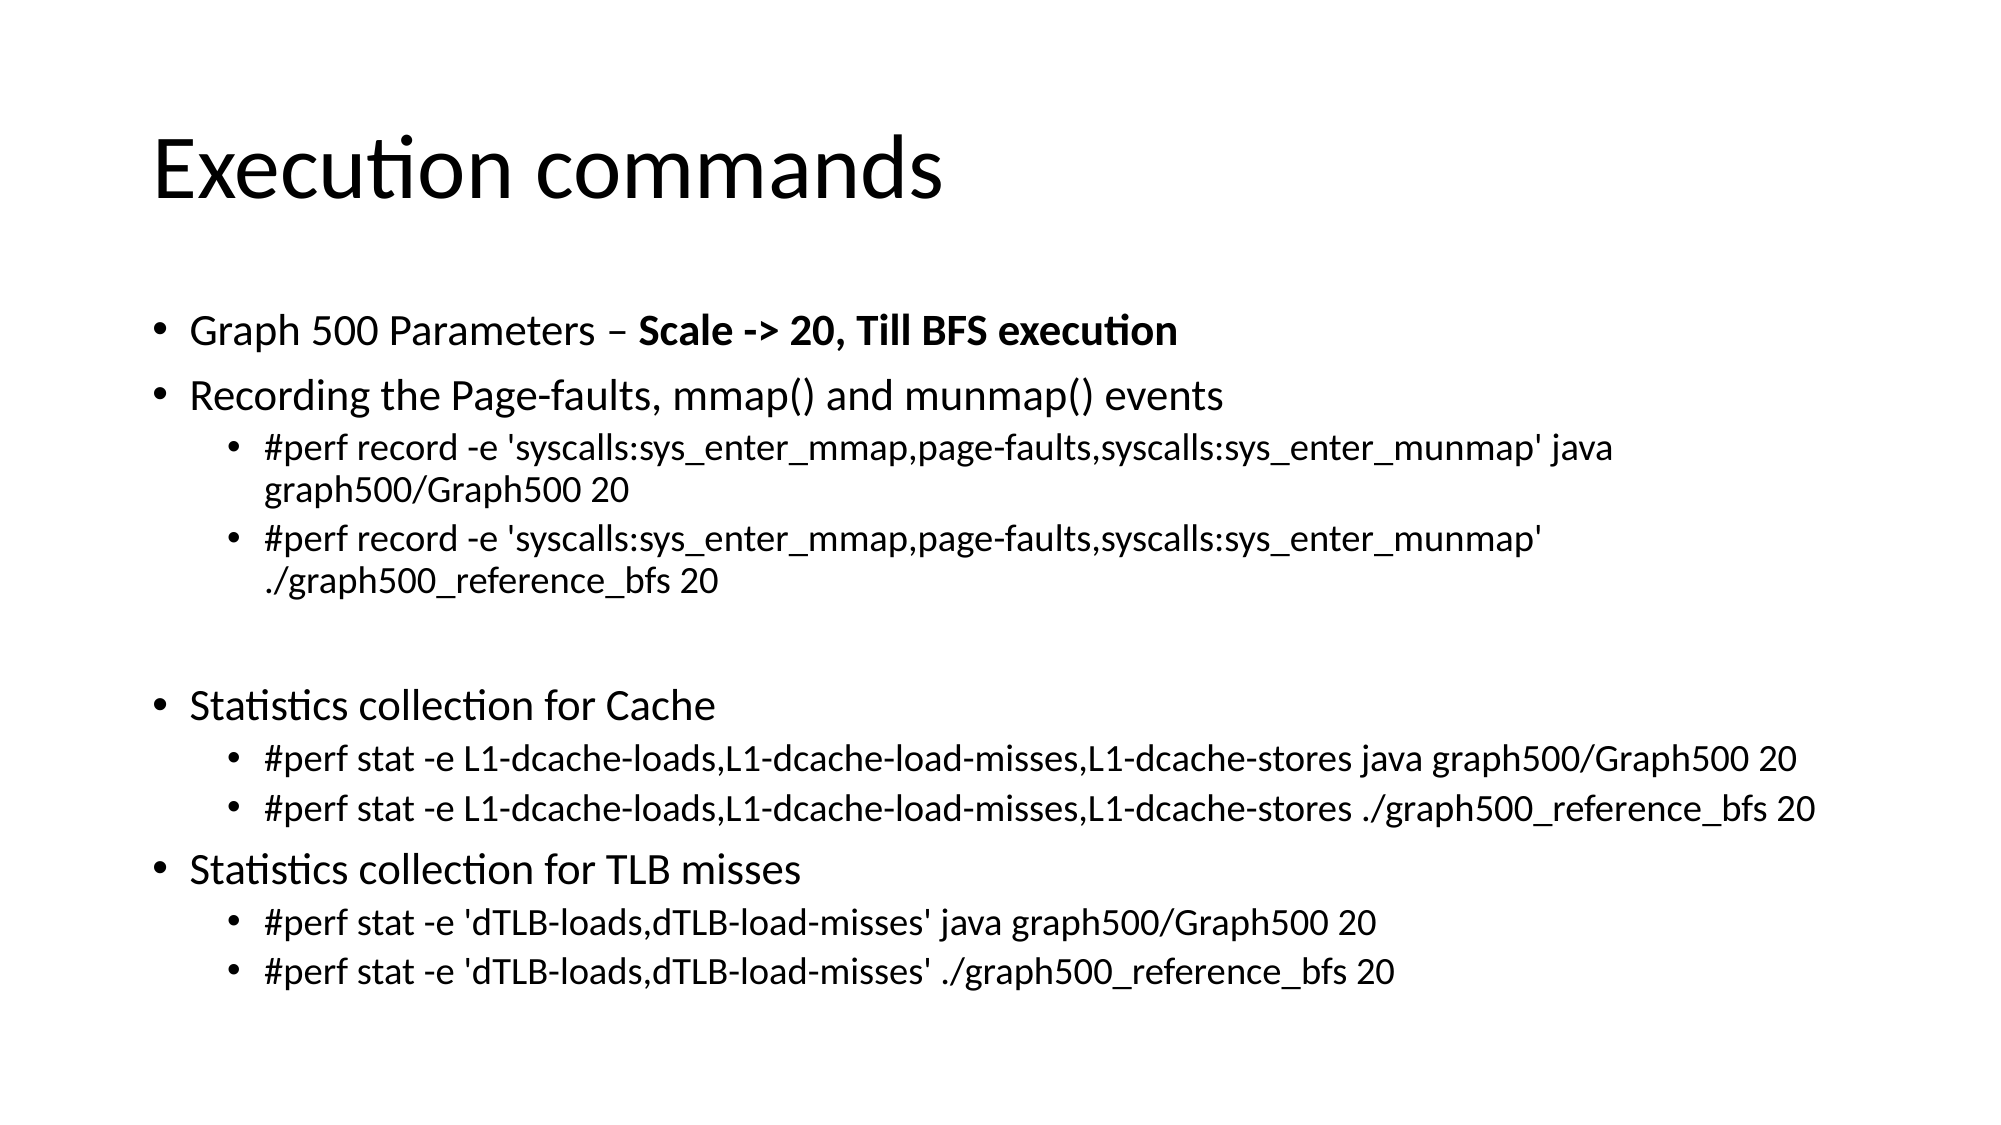

# Execution commands
Graph 500 Parameters – Scale -> 20, Till BFS execution
Recording the Page-faults, mmap() and munmap() events
#perf record -e 'syscalls:sys_enter_mmap,page-faults,syscalls:sys_enter_munmap' java graph500/Graph500 20
#perf record -e 'syscalls:sys_enter_mmap,page-faults,syscalls:sys_enter_munmap' ./graph500_reference_bfs 20

Statistics collection for Cache
#perf stat -e L1-dcache-loads,L1-dcache-load-misses,L1-dcache-stores java graph500/Graph500 20
#perf stat -e L1-dcache-loads,L1-dcache-load-misses,L1-dcache-stores ./graph500_reference_bfs 20
Statistics collection for TLB misses
#perf stat -e 'dTLB-loads,dTLB-load-misses' java graph500/Graph500 20
#perf stat -e 'dTLB-loads,dTLB-load-misses' ./graph500_reference_bfs 20